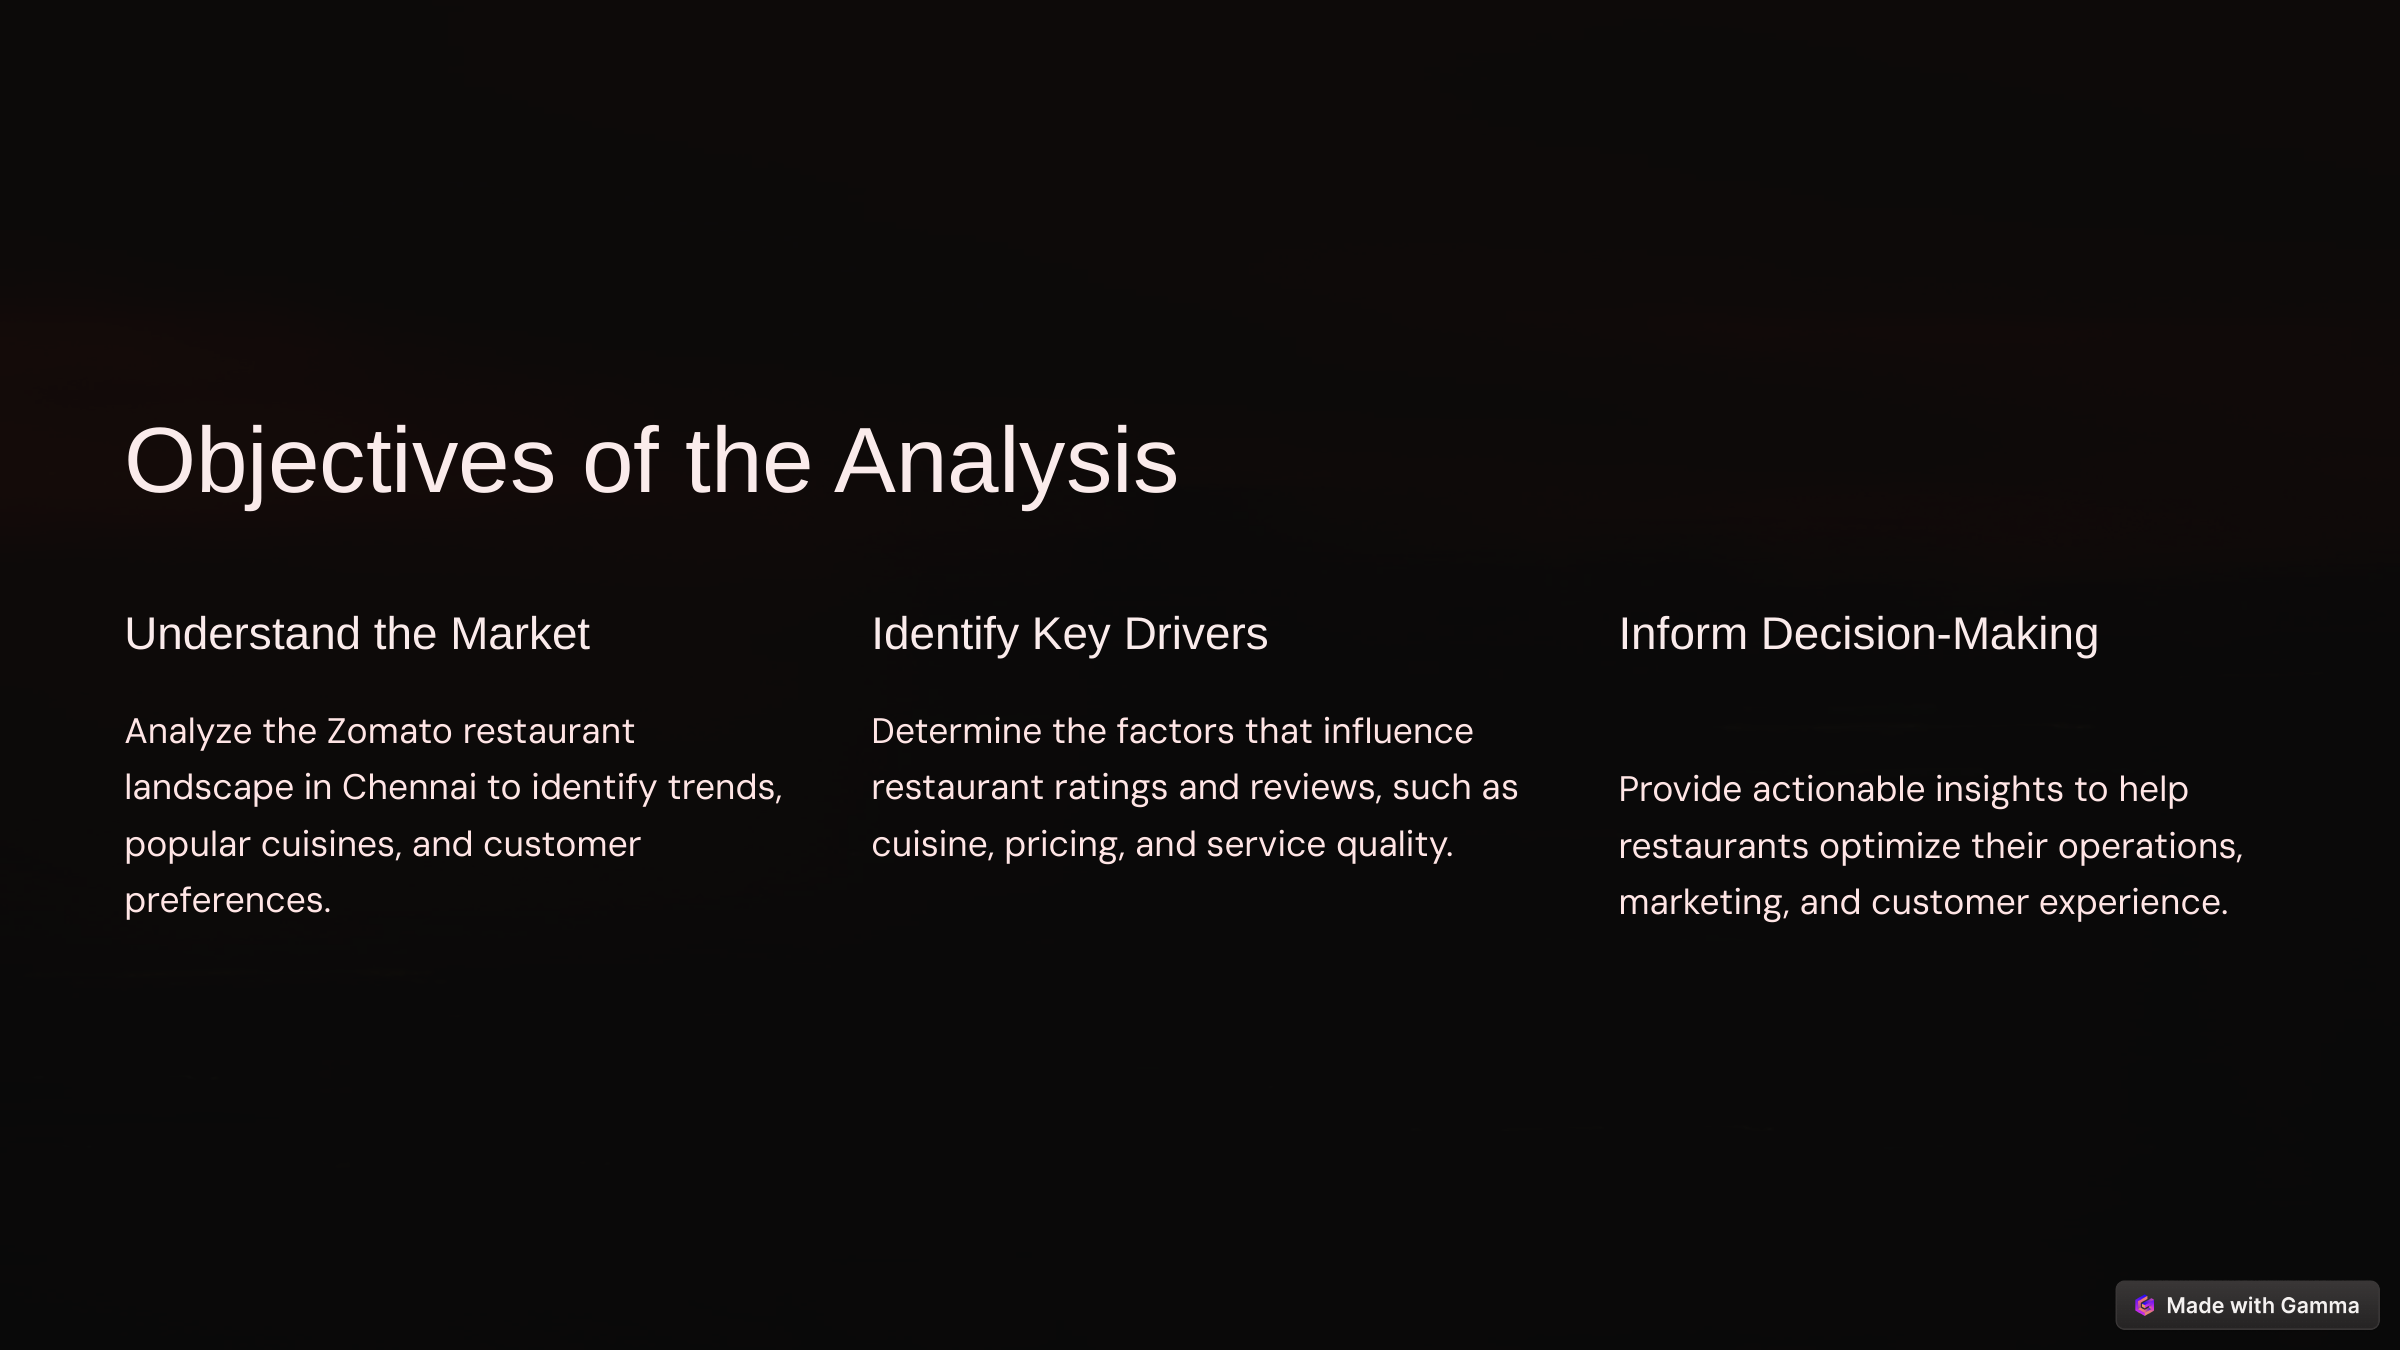

Objectives of the Analysis
Understand the Market
Identify Key Drivers
Inform Decision-Making
Analyze the Zomato restaurant landscape in Chennai to identify trends, popular cuisines, and customer preferences.
Determine the factors that influence restaurant ratings and reviews, such as cuisine, pricing, and service quality.
Provide actionable insights to help restaurants optimize their operations, marketing, and customer experience.